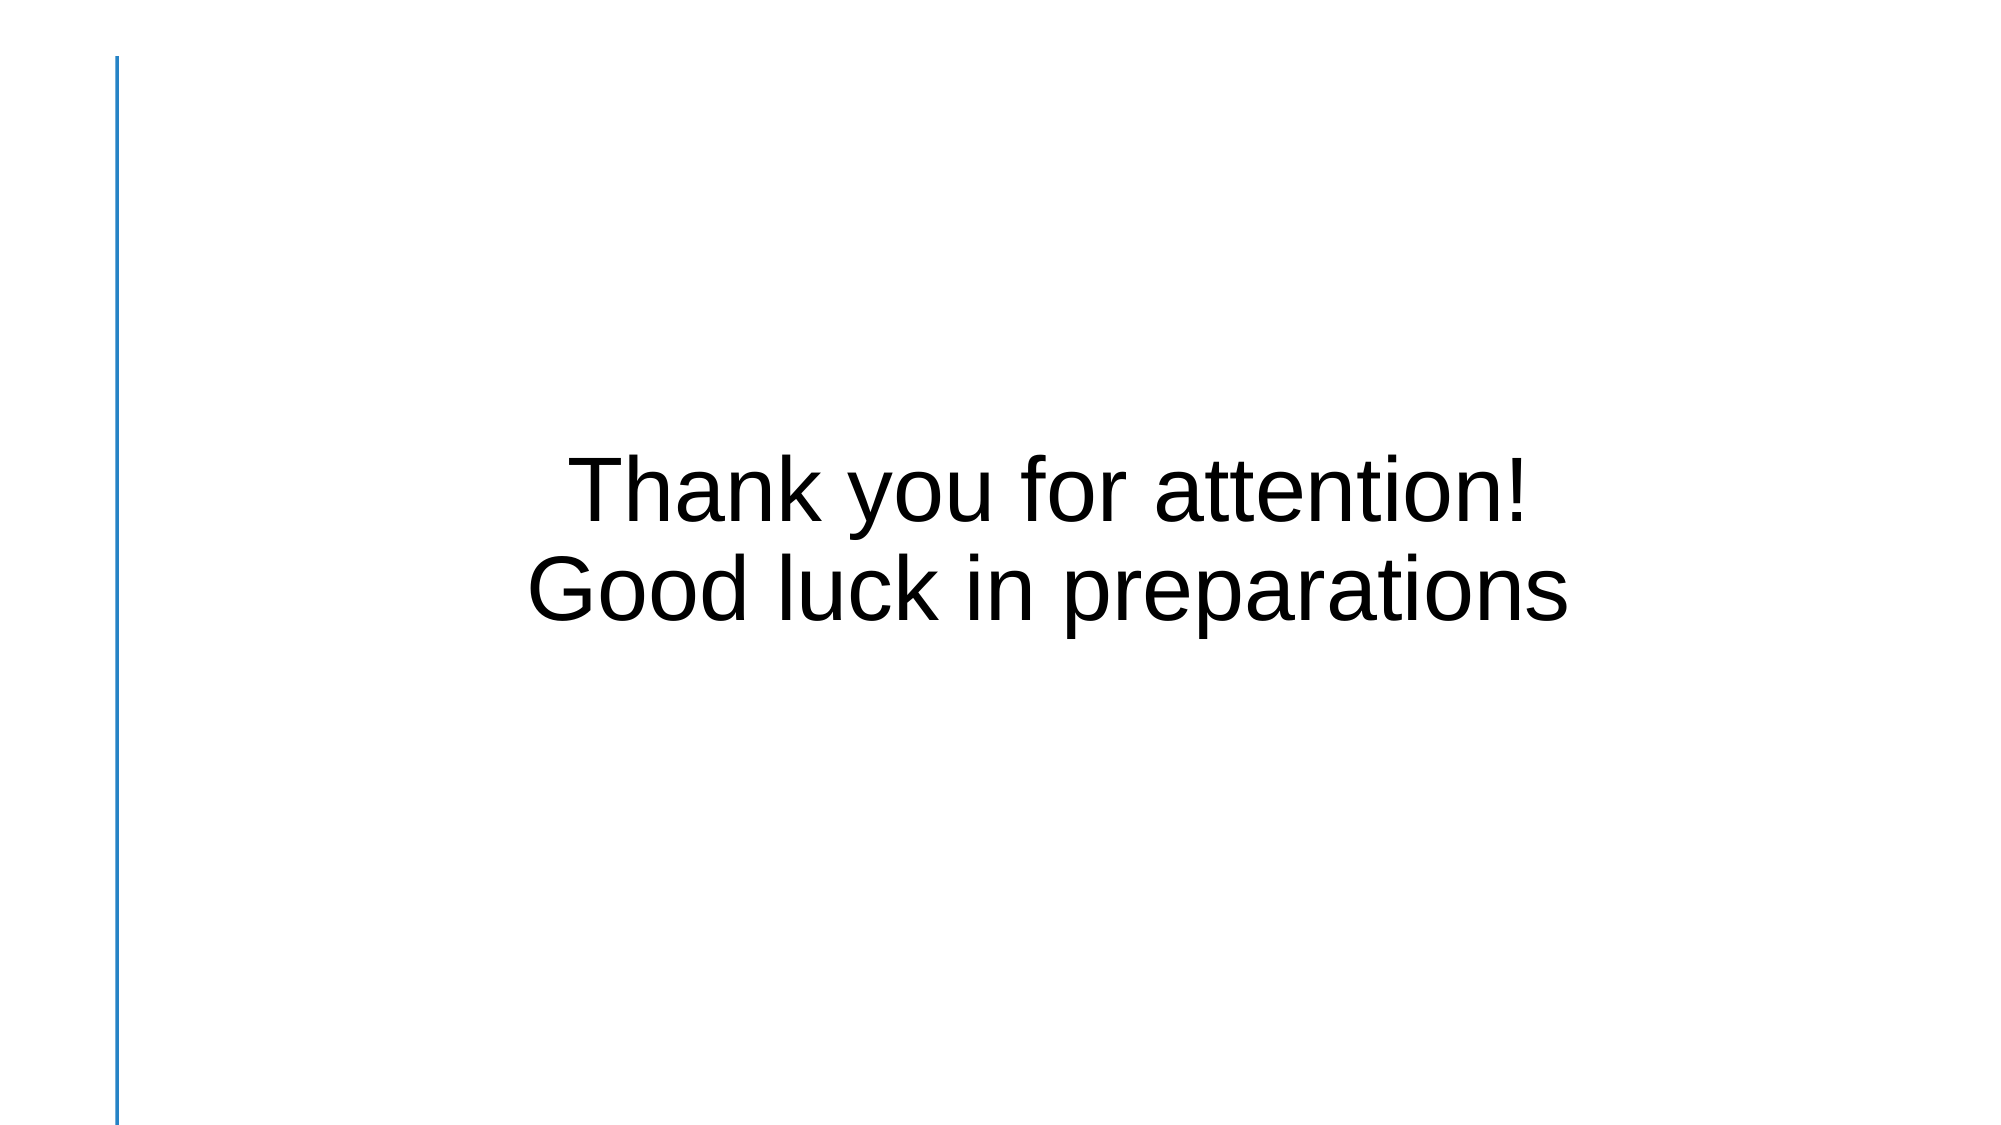

# Thank you for attention! Good luck in preparations